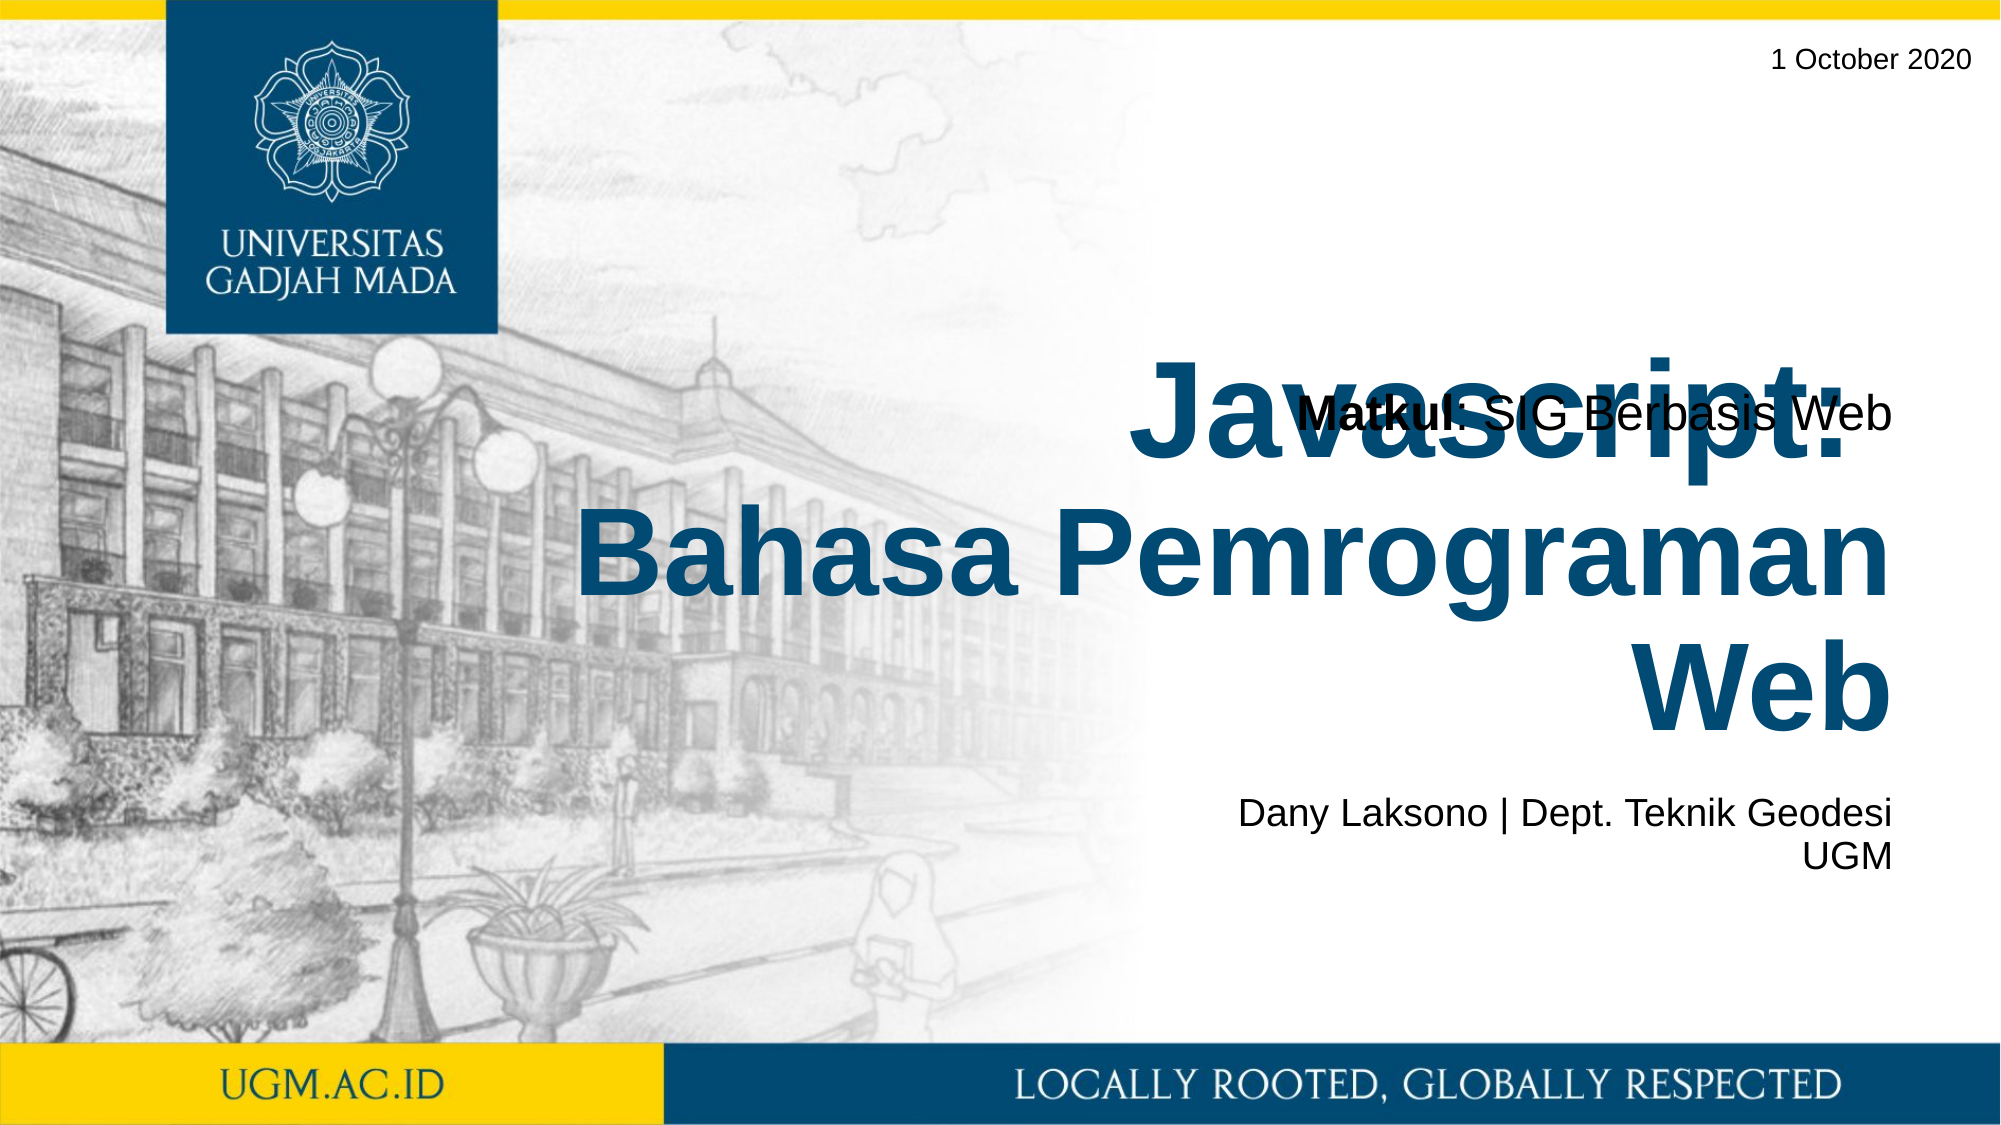

1 October 2020
Matkul: SIG Berbasis Web
# Javascript: Bahasa Pemrograman Web
Dany Laksono | Dept. Teknik Geodesi UGM